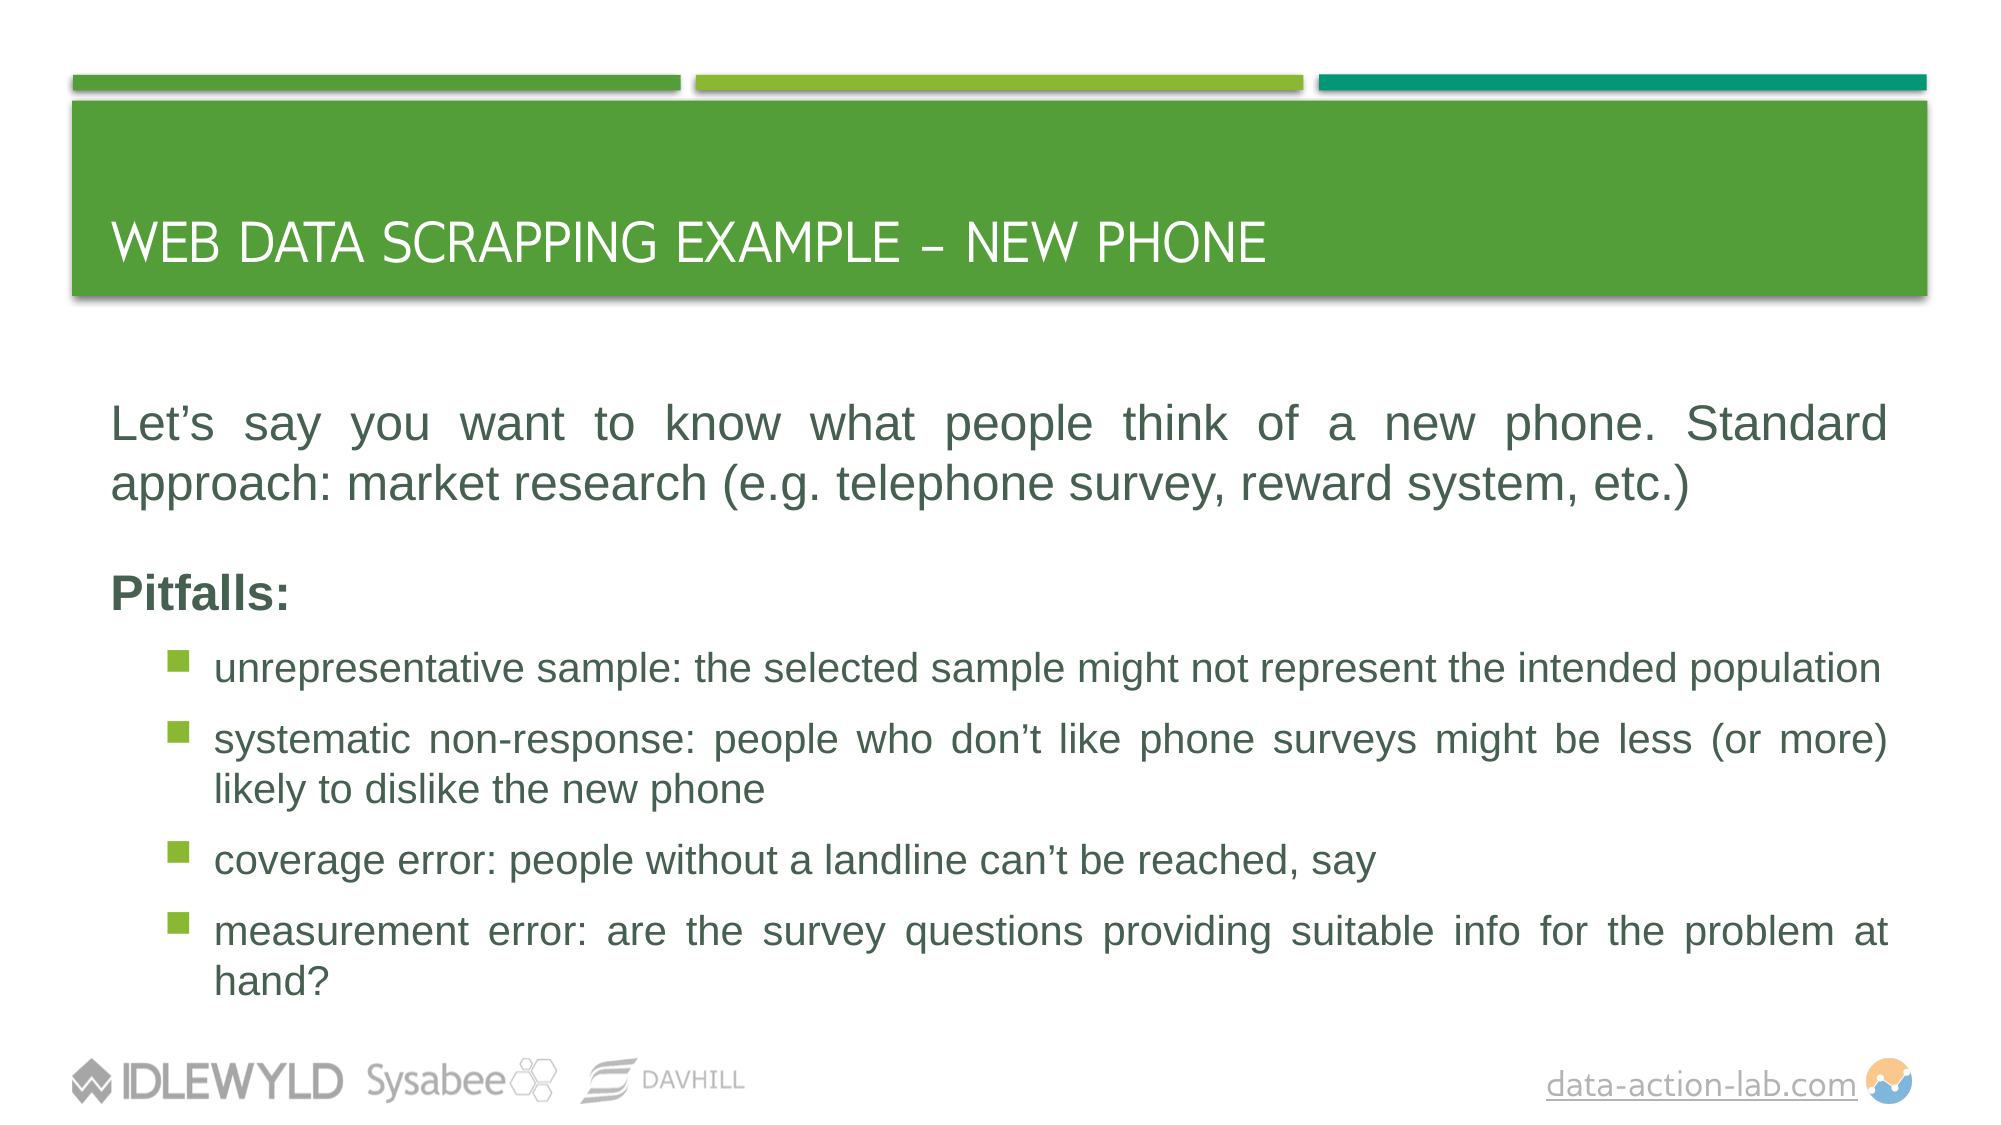

# Web Data Scrapping Example – New Phone
Let’s say you want to know what people think of a new phone. Standard approach: market research (e.g. telephone survey, reward system, etc.)

Pitfalls:
unrepresentative sample: the selected sample might not represent the intended population
systematic non-response: people who don’t like phone surveys might be less (or more) likely to dislike the new phone
coverage error: people without a landline can’t be reached, say
measurement error: are the survey questions providing suitable info for the problem at hand?